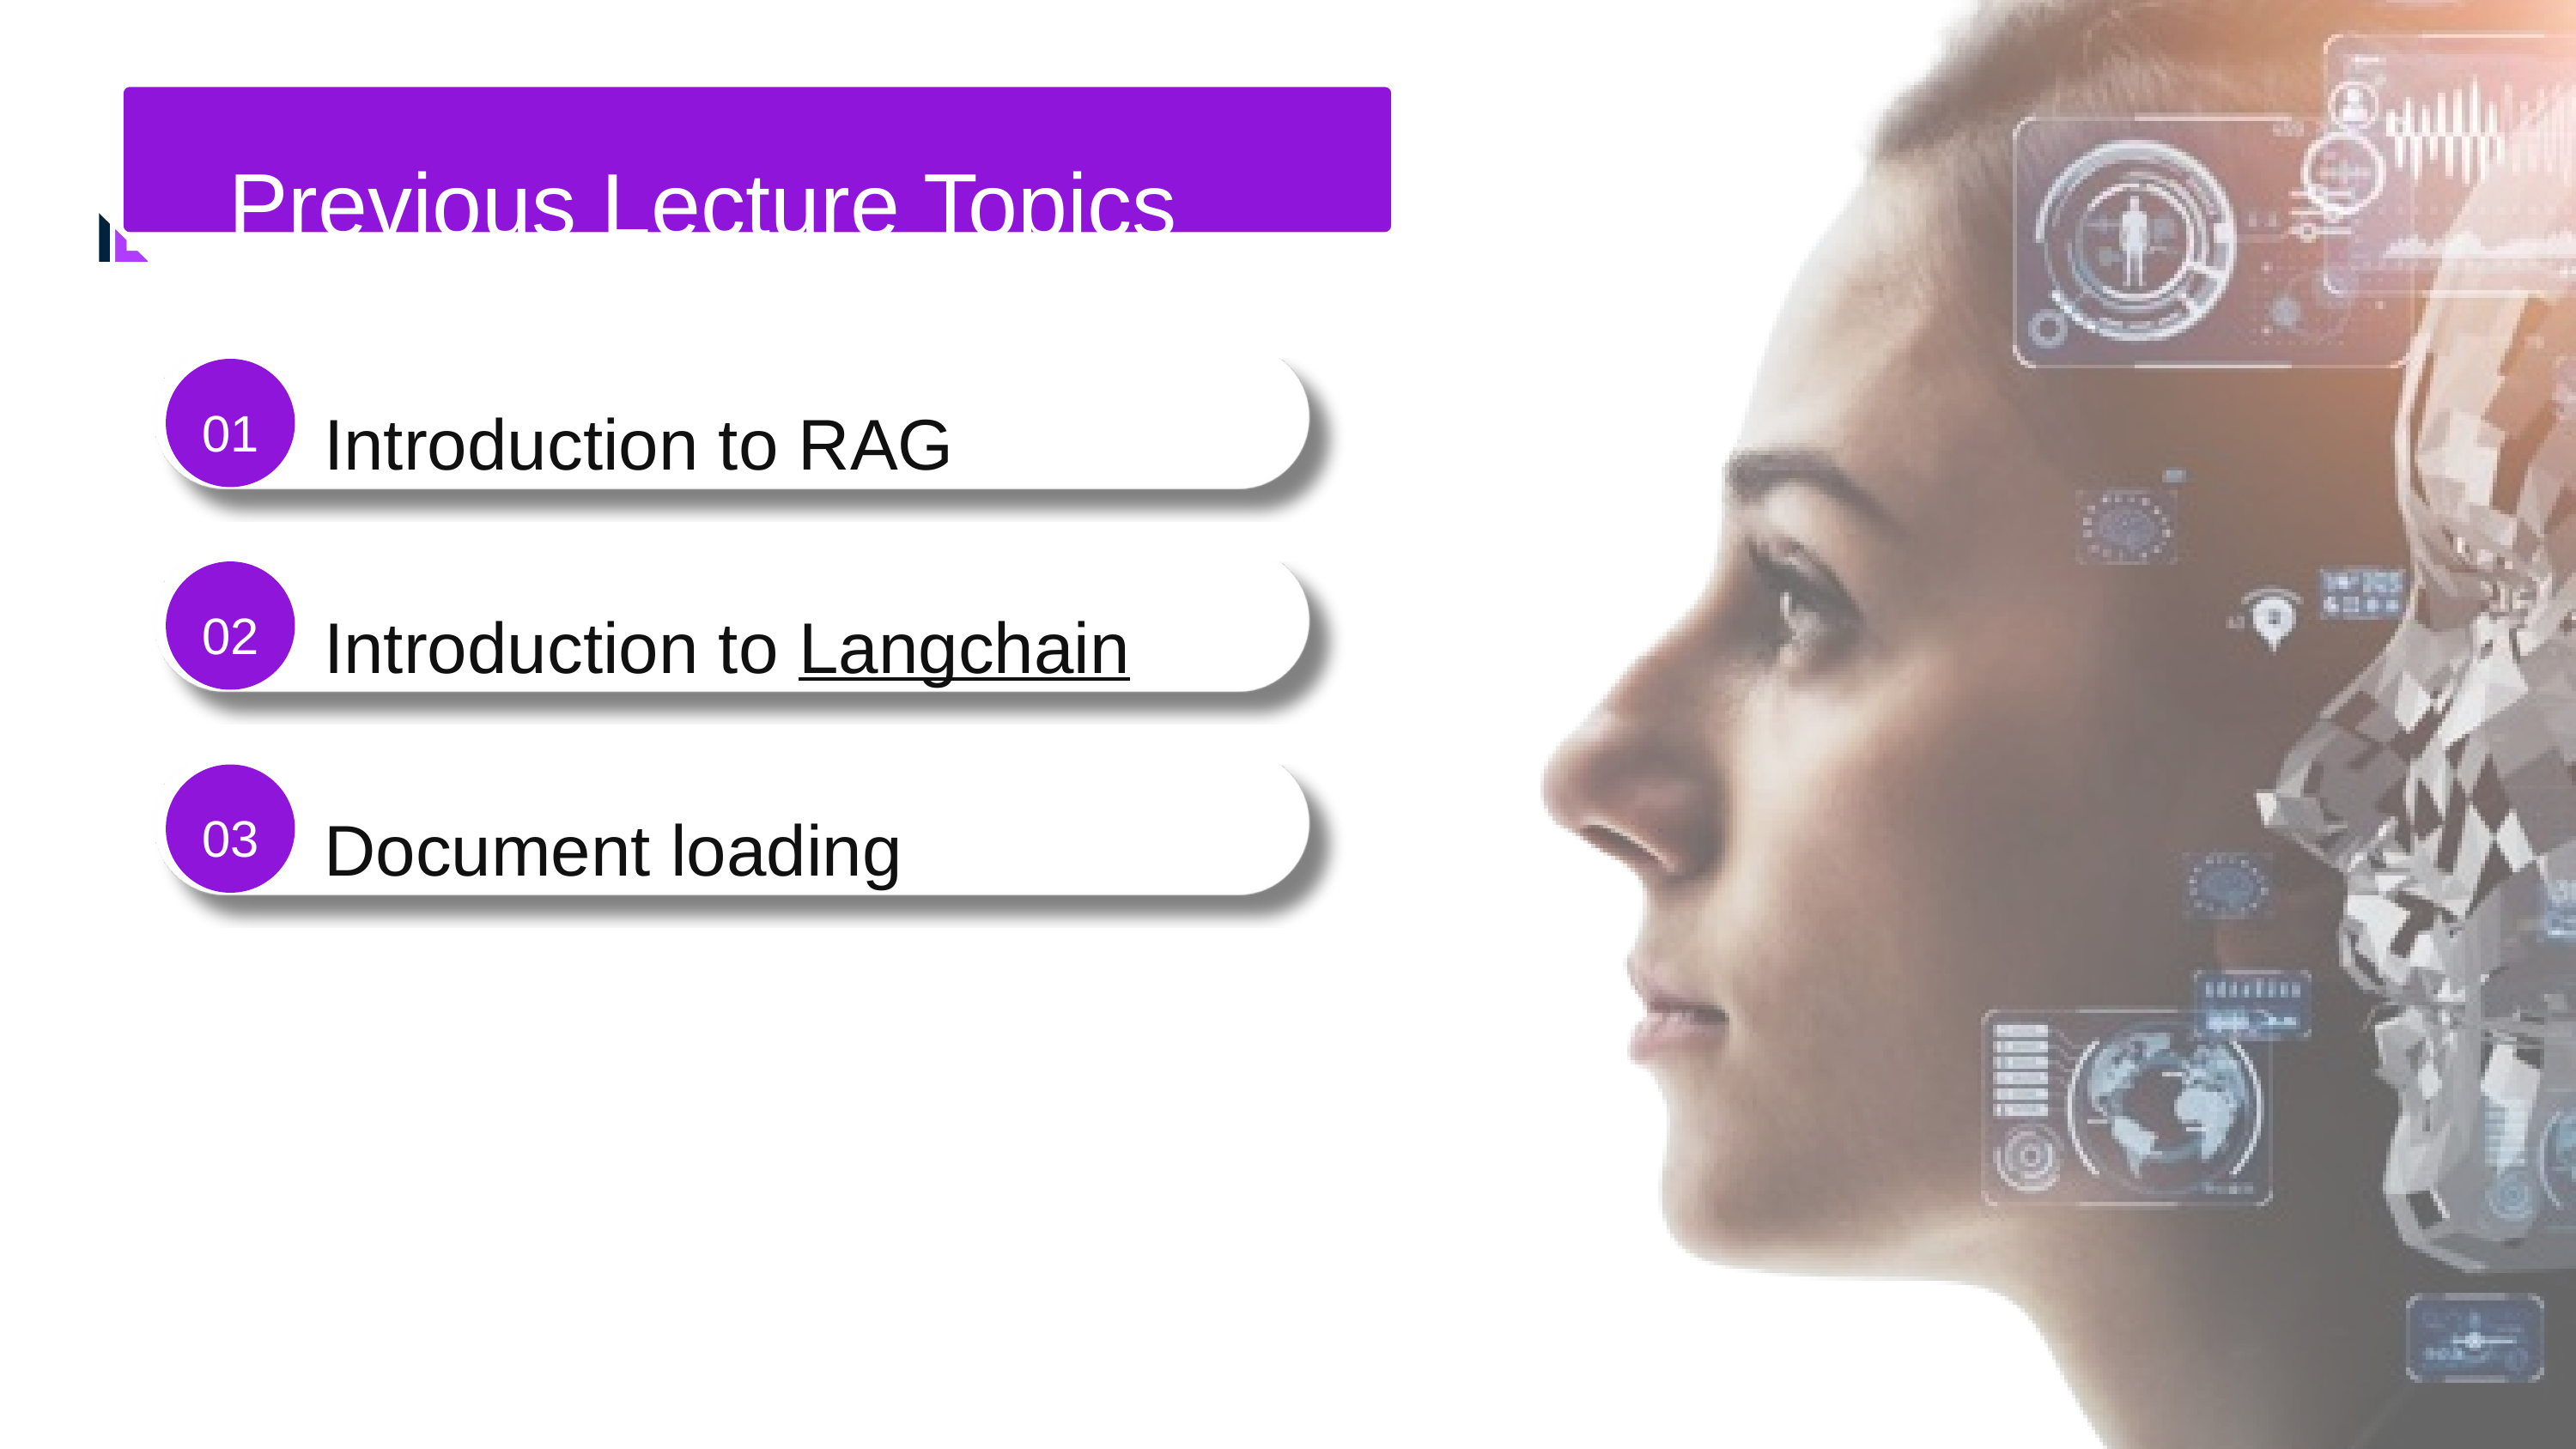

Previous Lecture Topics

01
Introduction to RAG

02
Introduction to Langchain

03
Document loading